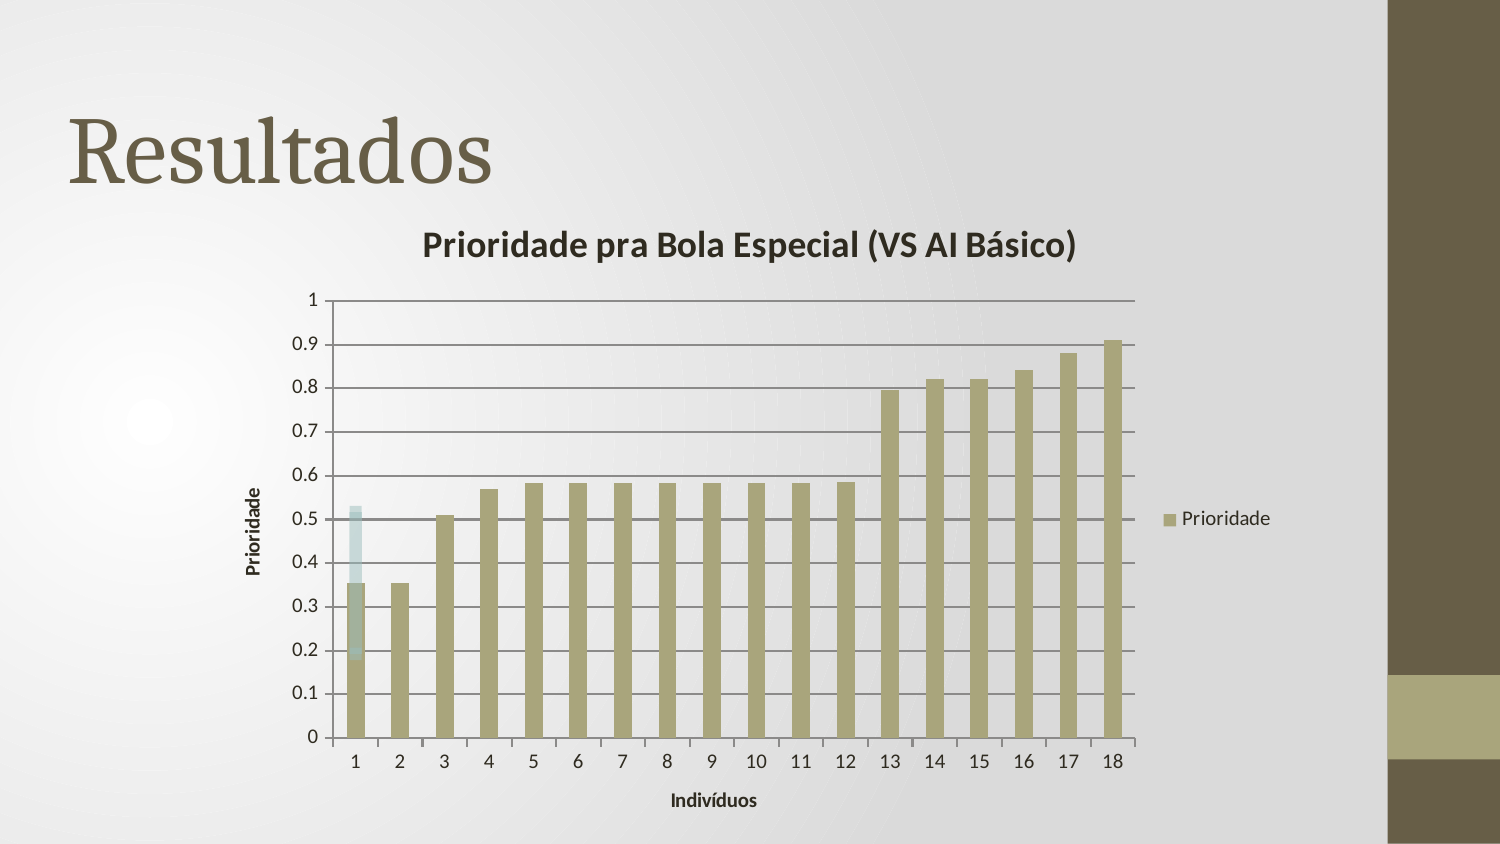

# Resultados

### Chart: Prioridade pra Bola Especial (VS AI Básico)

| Category |  |
|---|---|